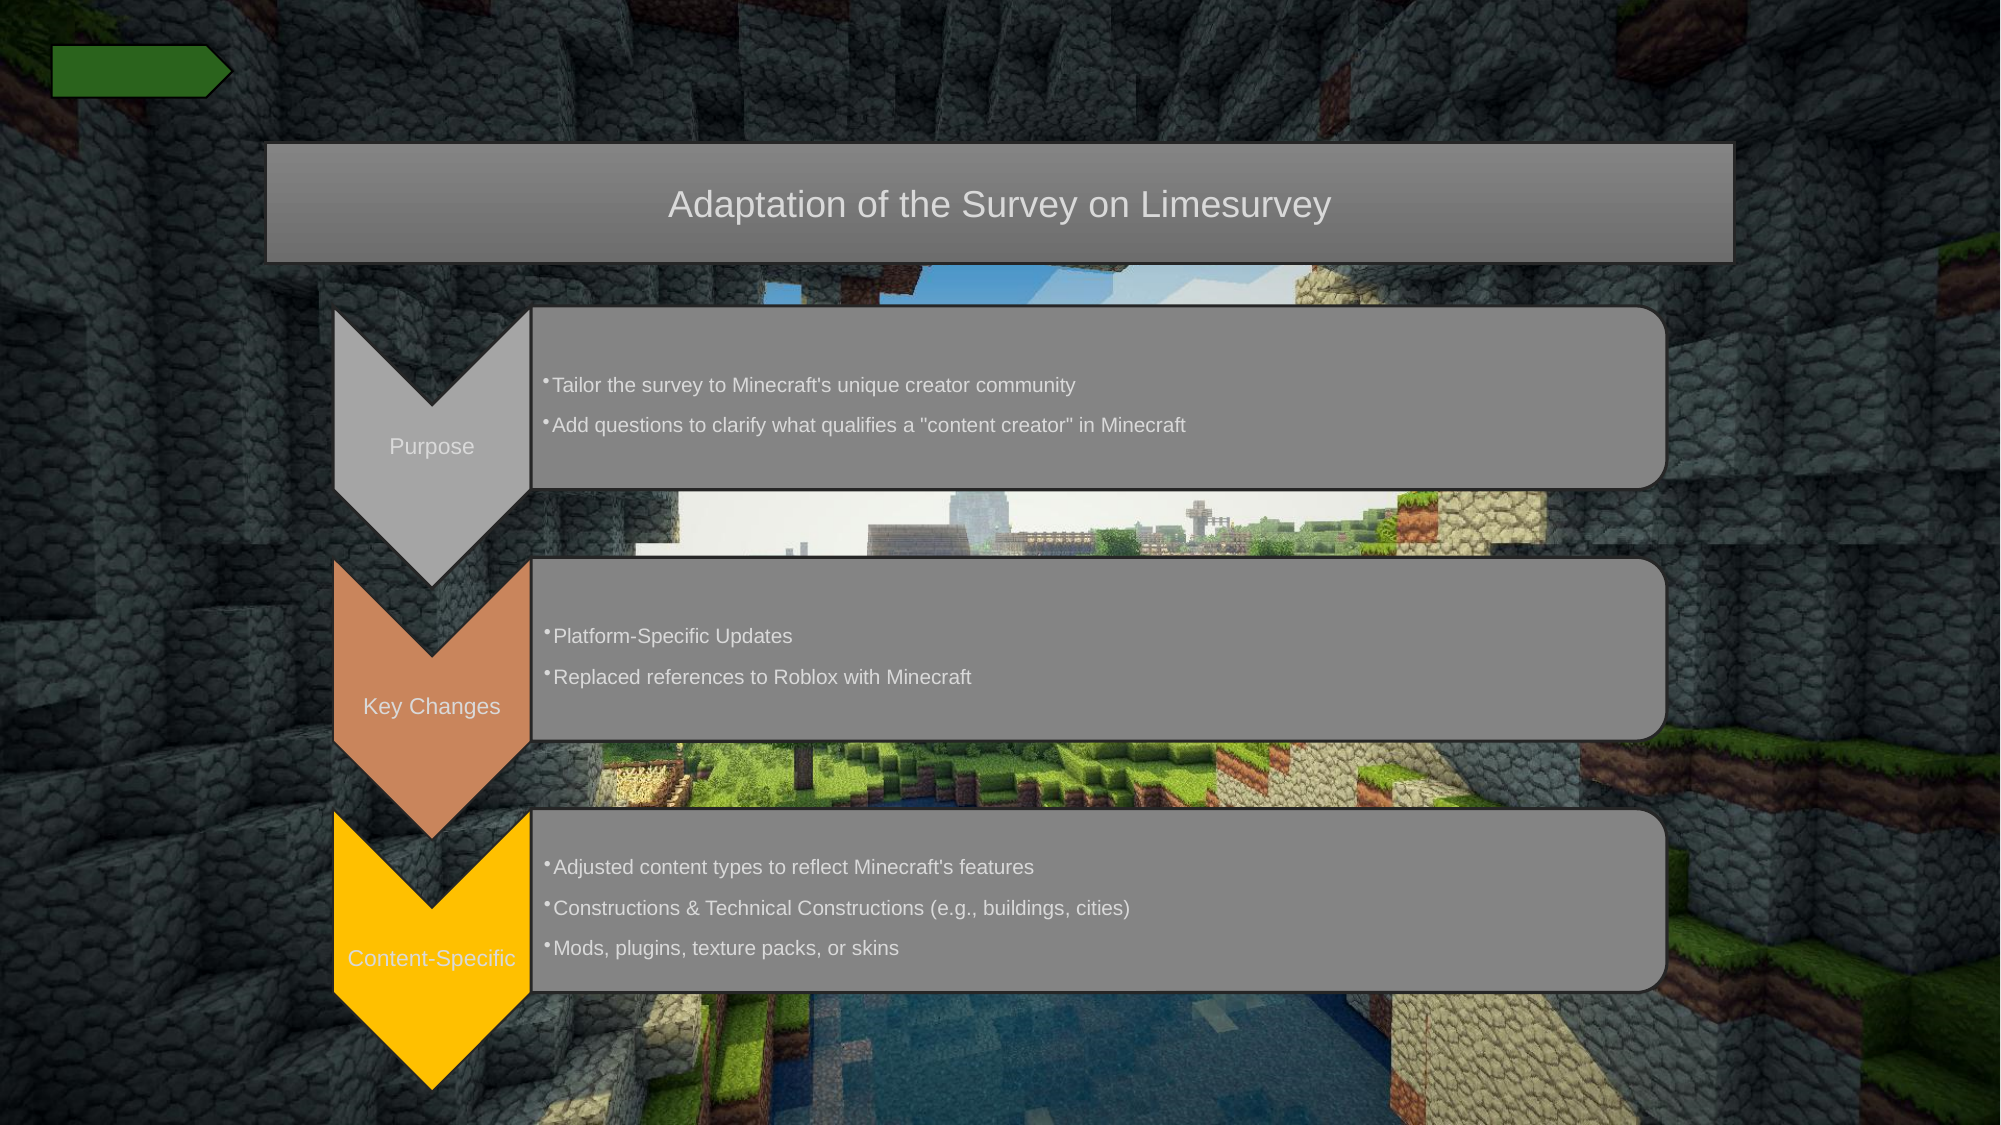

Adaptation of the Survey on Limesurvey
Purpose
Tailor the survey to Minecraft's unique creator community
Add questions to clarify what qualifies a "content creator" in Minecraft
Key Changes
Platform-Specific Updates
Replaced references to Roblox with Minecraft
Content-Specific
Adjusted content types to reflect Minecraft's features
Constructions & Technical Constructions (e.g., buildings, cities)
Mods, plugins, texture packs, or skins